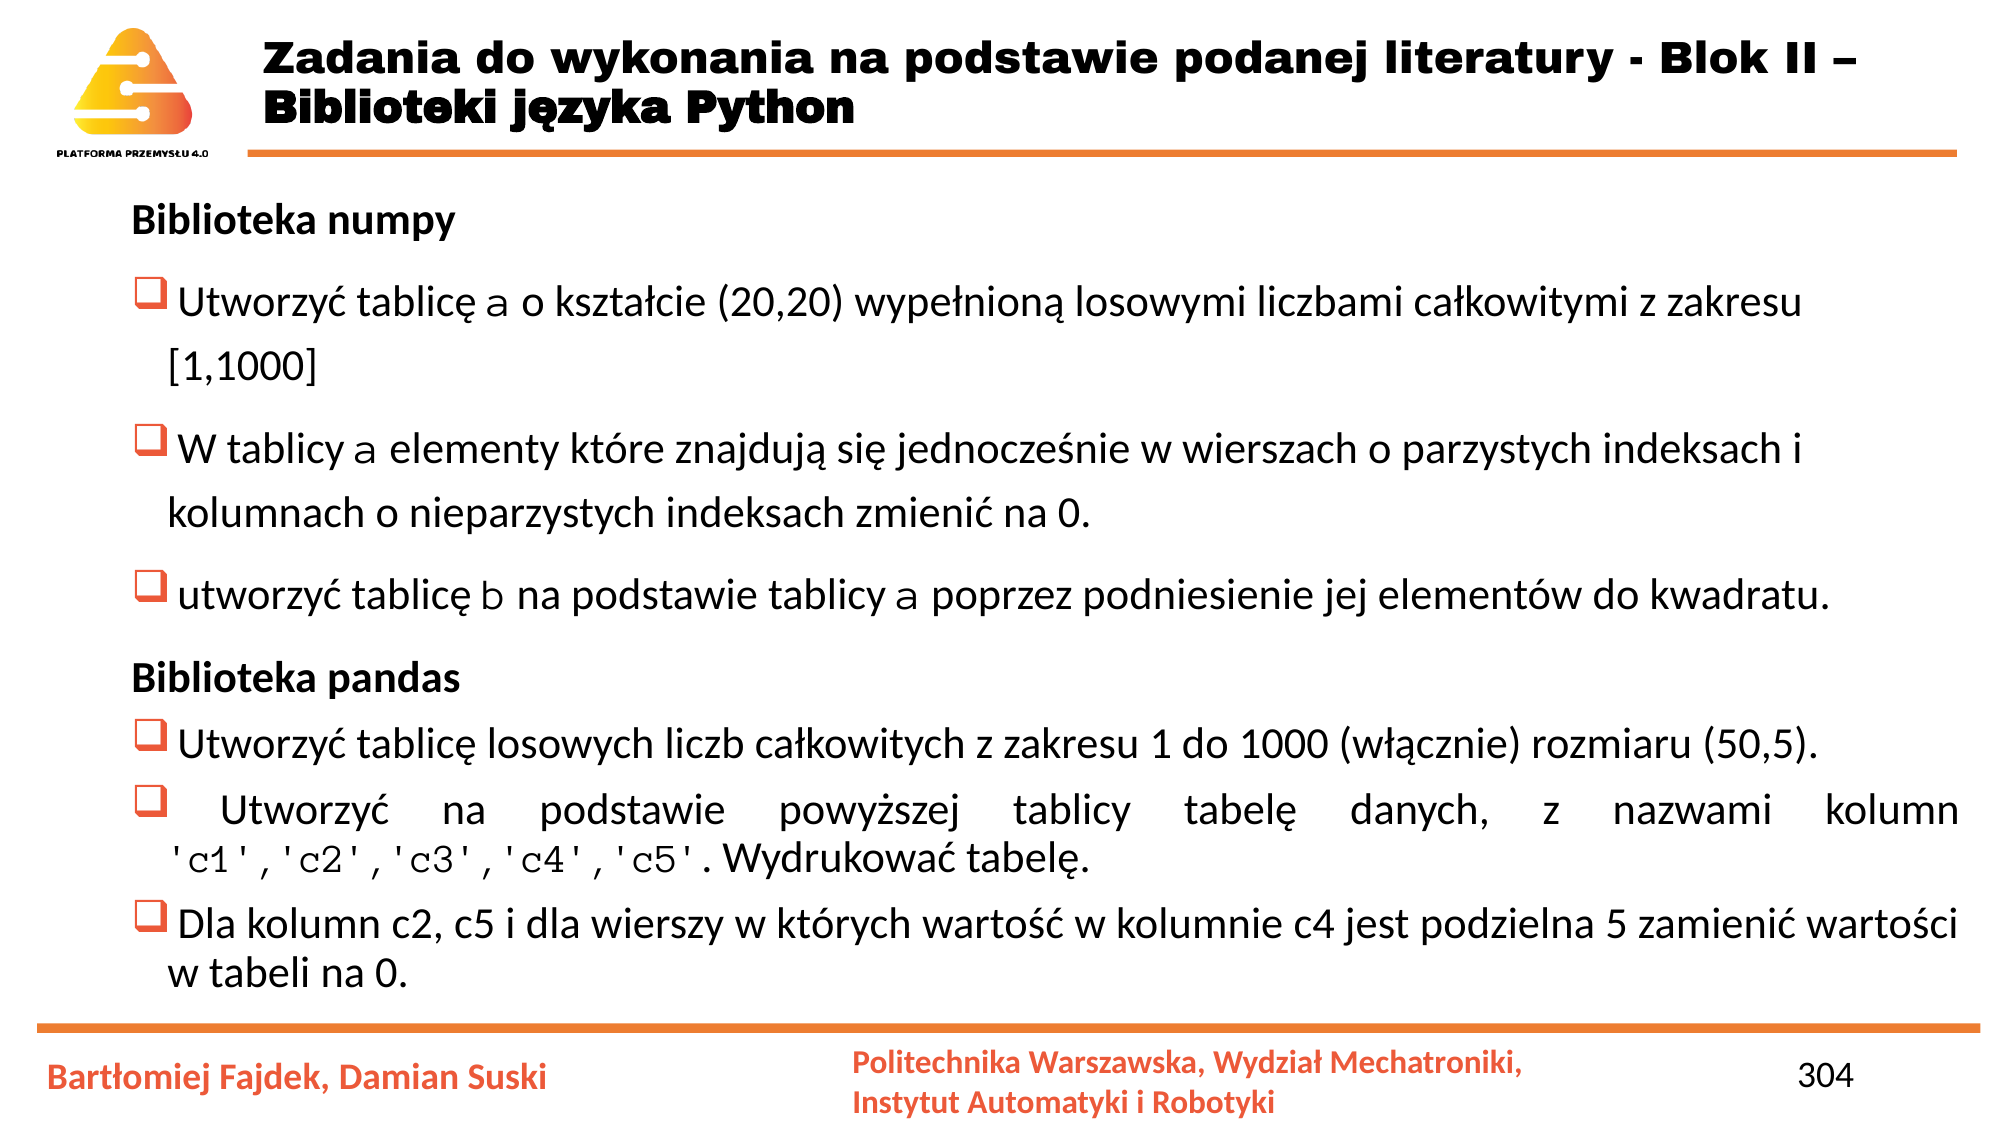

# Zadania do wykonania na podstawie podanej literatury - Blok II – Biblioteki języka Python
Biblioteka numpy
 Utworzyć tablicę a o kształcie (20,20) wypełnioną losowymi liczbami całkowitymi z zakresu [1,1000]
 W tablicy a elementy które znajdują się jednocześnie w wierszach o parzystych indeksach i kolumnach o nieparzystych indeksach zmienić na 0.
 utworzyć tablicę b na podstawie tablicy a poprzez podniesienie jej elementów do kwadratu.
Biblioteka pandas
 Utworzyć tablicę losowych liczb całkowitych z zakresu 1 do 1000 (włącznie) rozmiaru (50,5).
 Utworzyć na podstawie powyższej tablicy tabelę danych, z nazwami kolumn 'c1','c2','c3','c4','c5'. Wydrukować tabelę.
 Dla kolumn c2, c5 i dla wierszy w których wartość w kolumnie c4 jest podzielna 5 zamienić wartości w tabeli na 0.

304